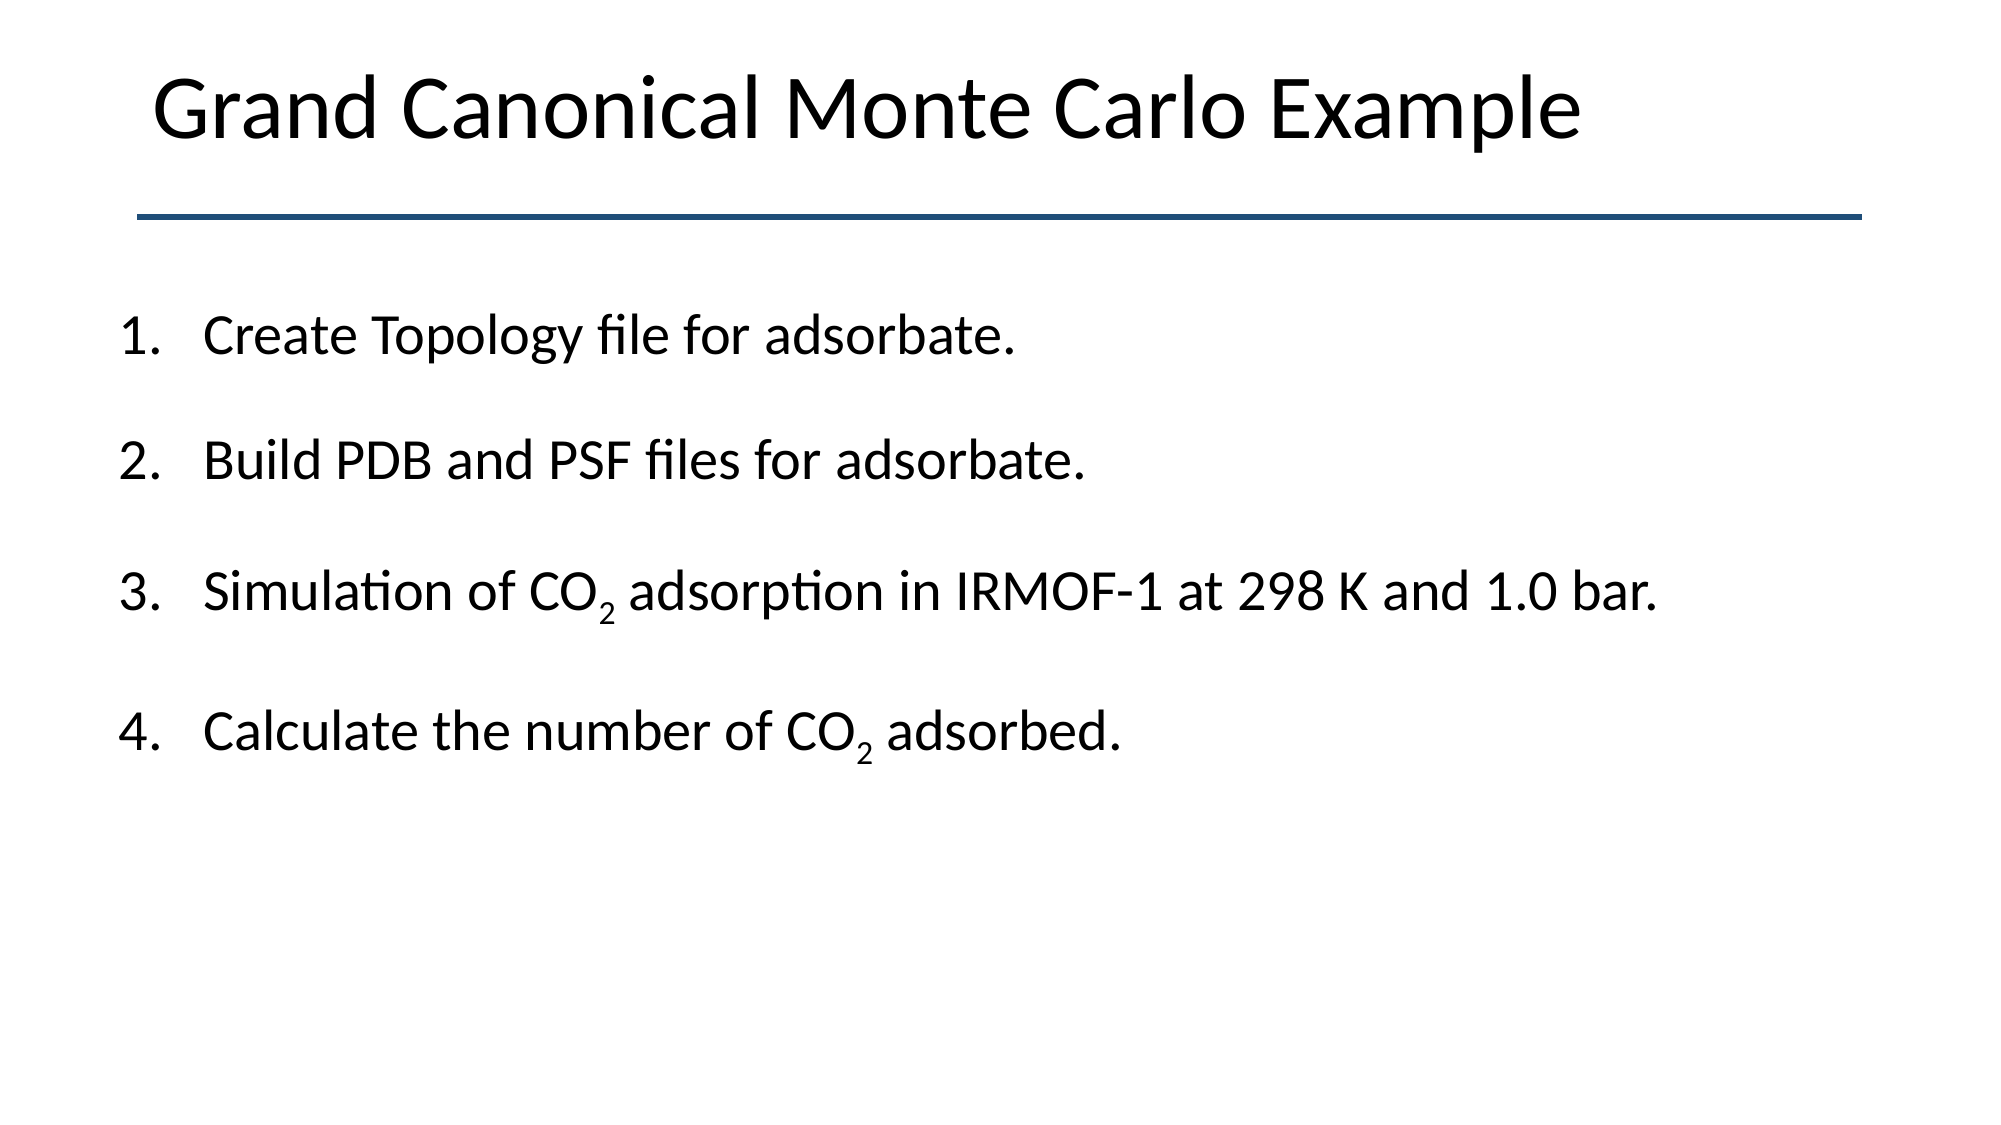

# Grand Canonical Monte Carlo Example
Create Topology file for adsorbate.
Build PDB and PSF files for adsorbate.
Simulation of CO2 adsorption in IRMOF-1 at 298 K and 1.0 bar.
Calculate the number of CO2 adsorbed.